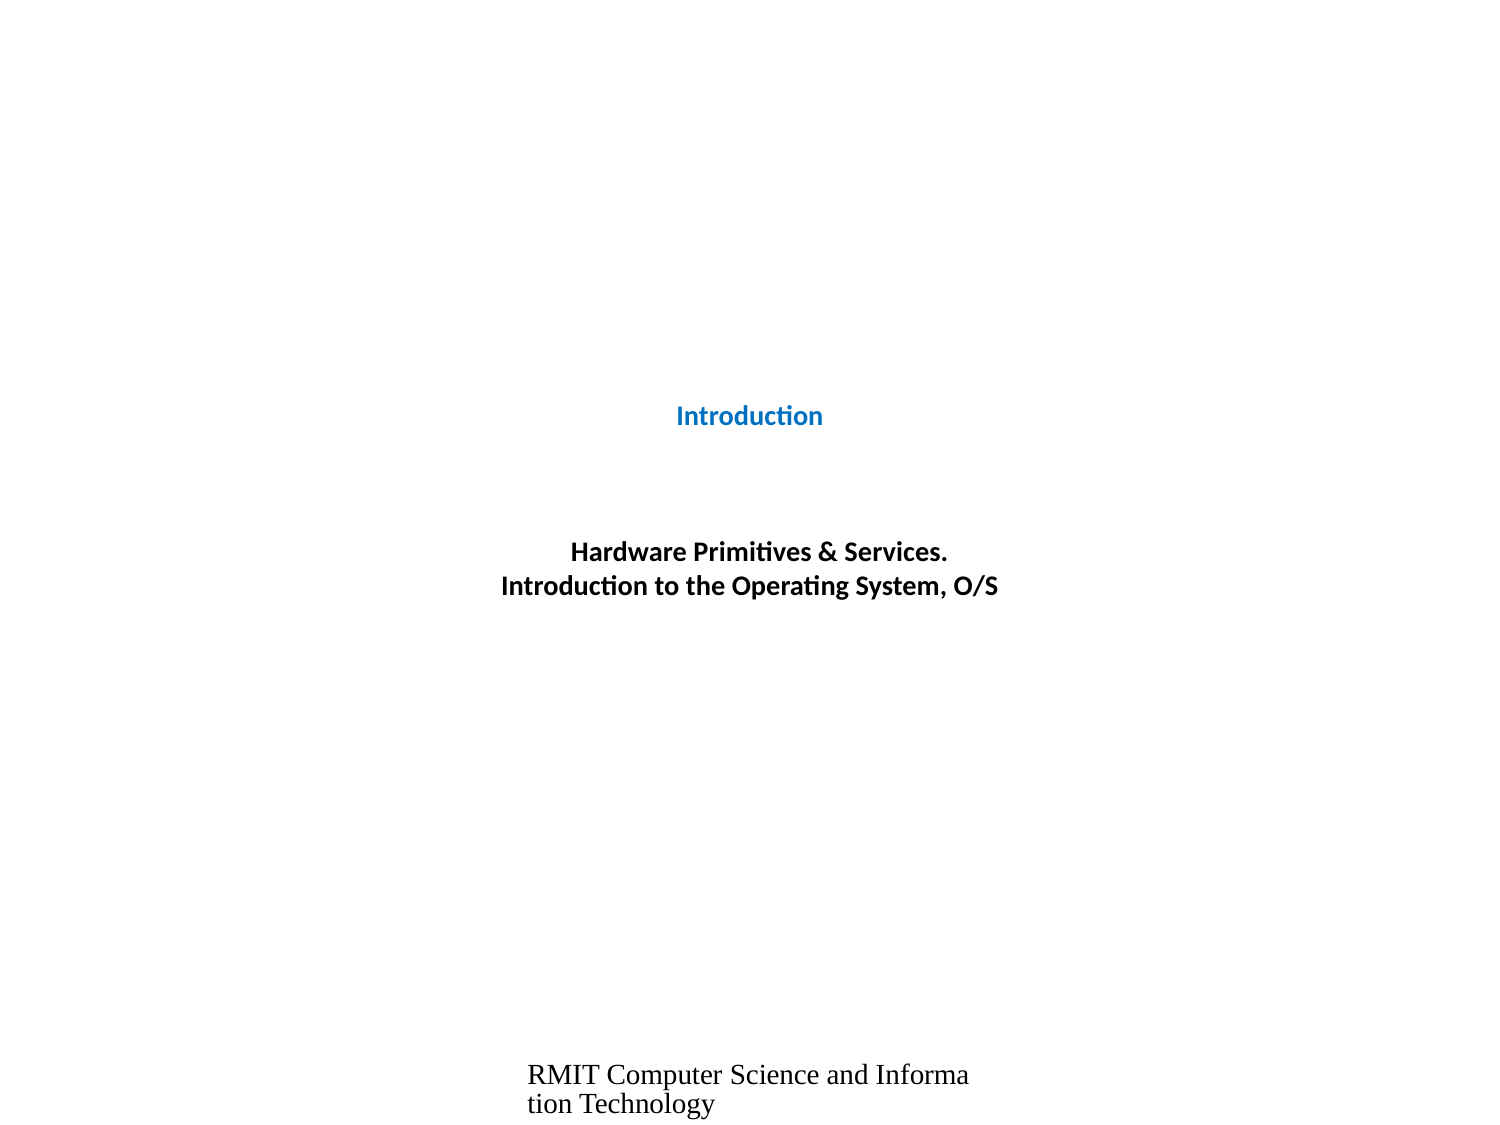

# Introduction       Hardware Primitives & Services. Introduction to the Operating System, O/S
RMIT Computer Science and Information Technology